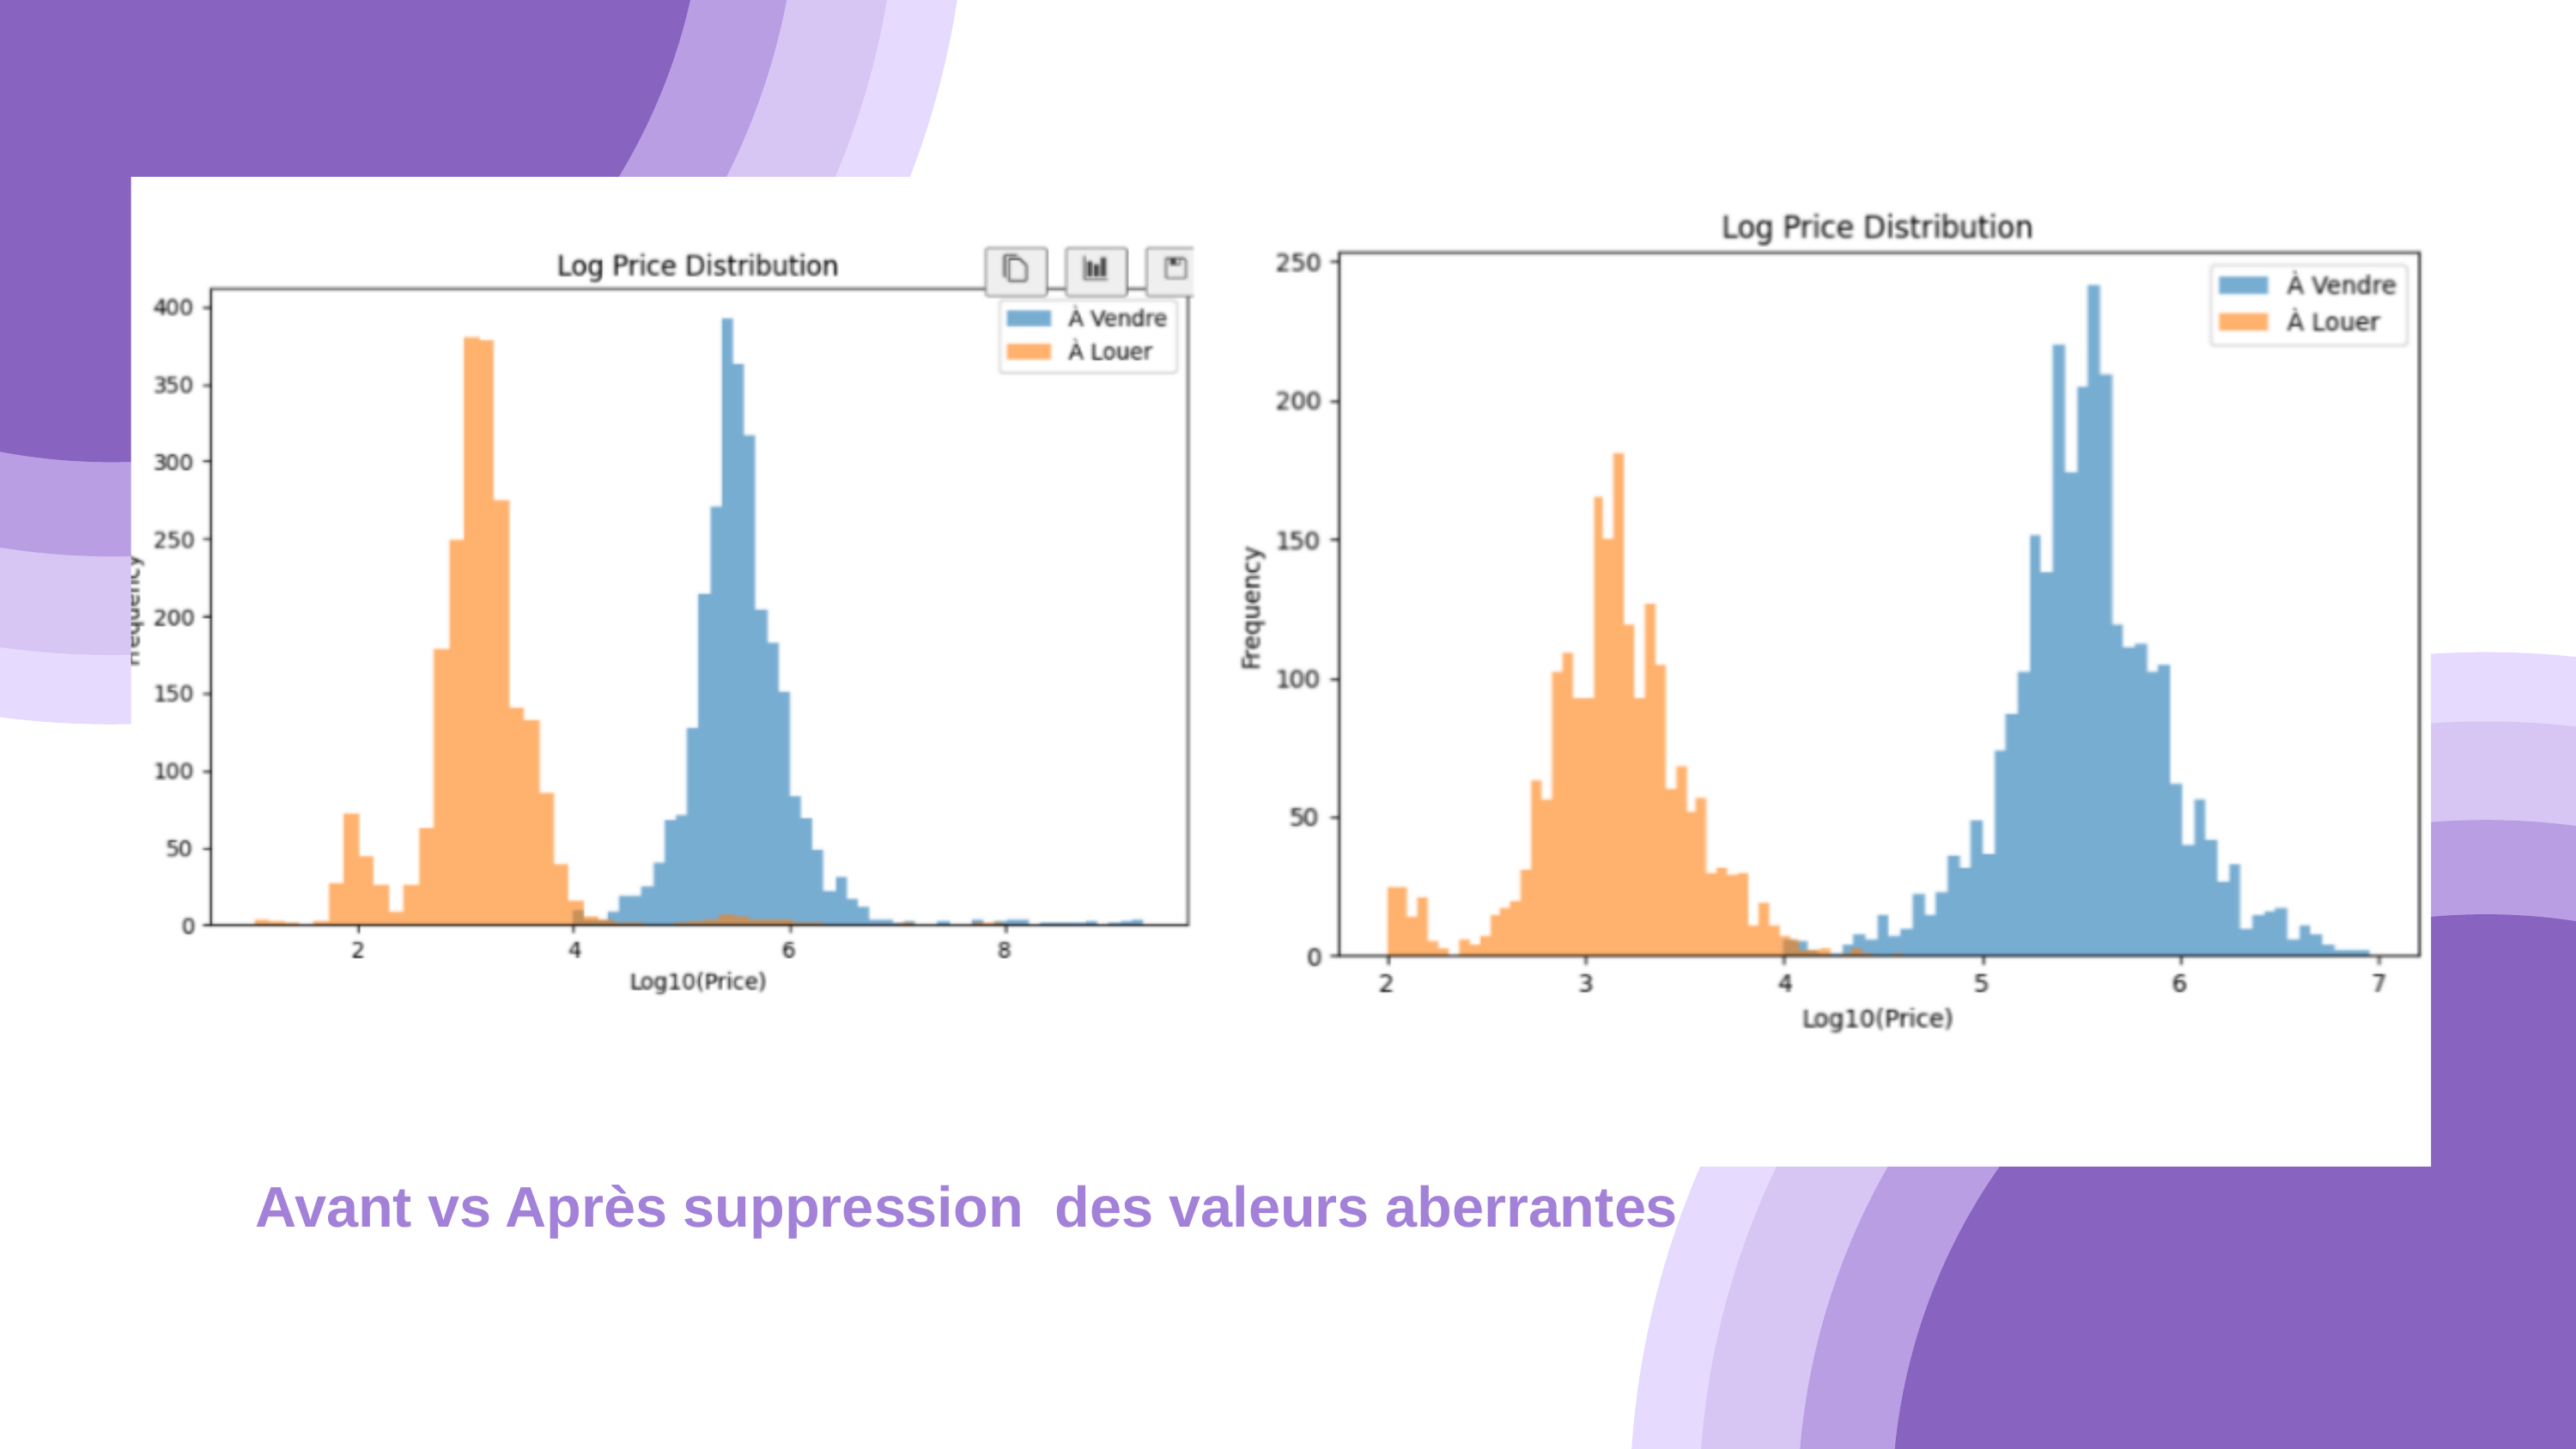

Avant vs Après suppression  des valeurs aberrantes